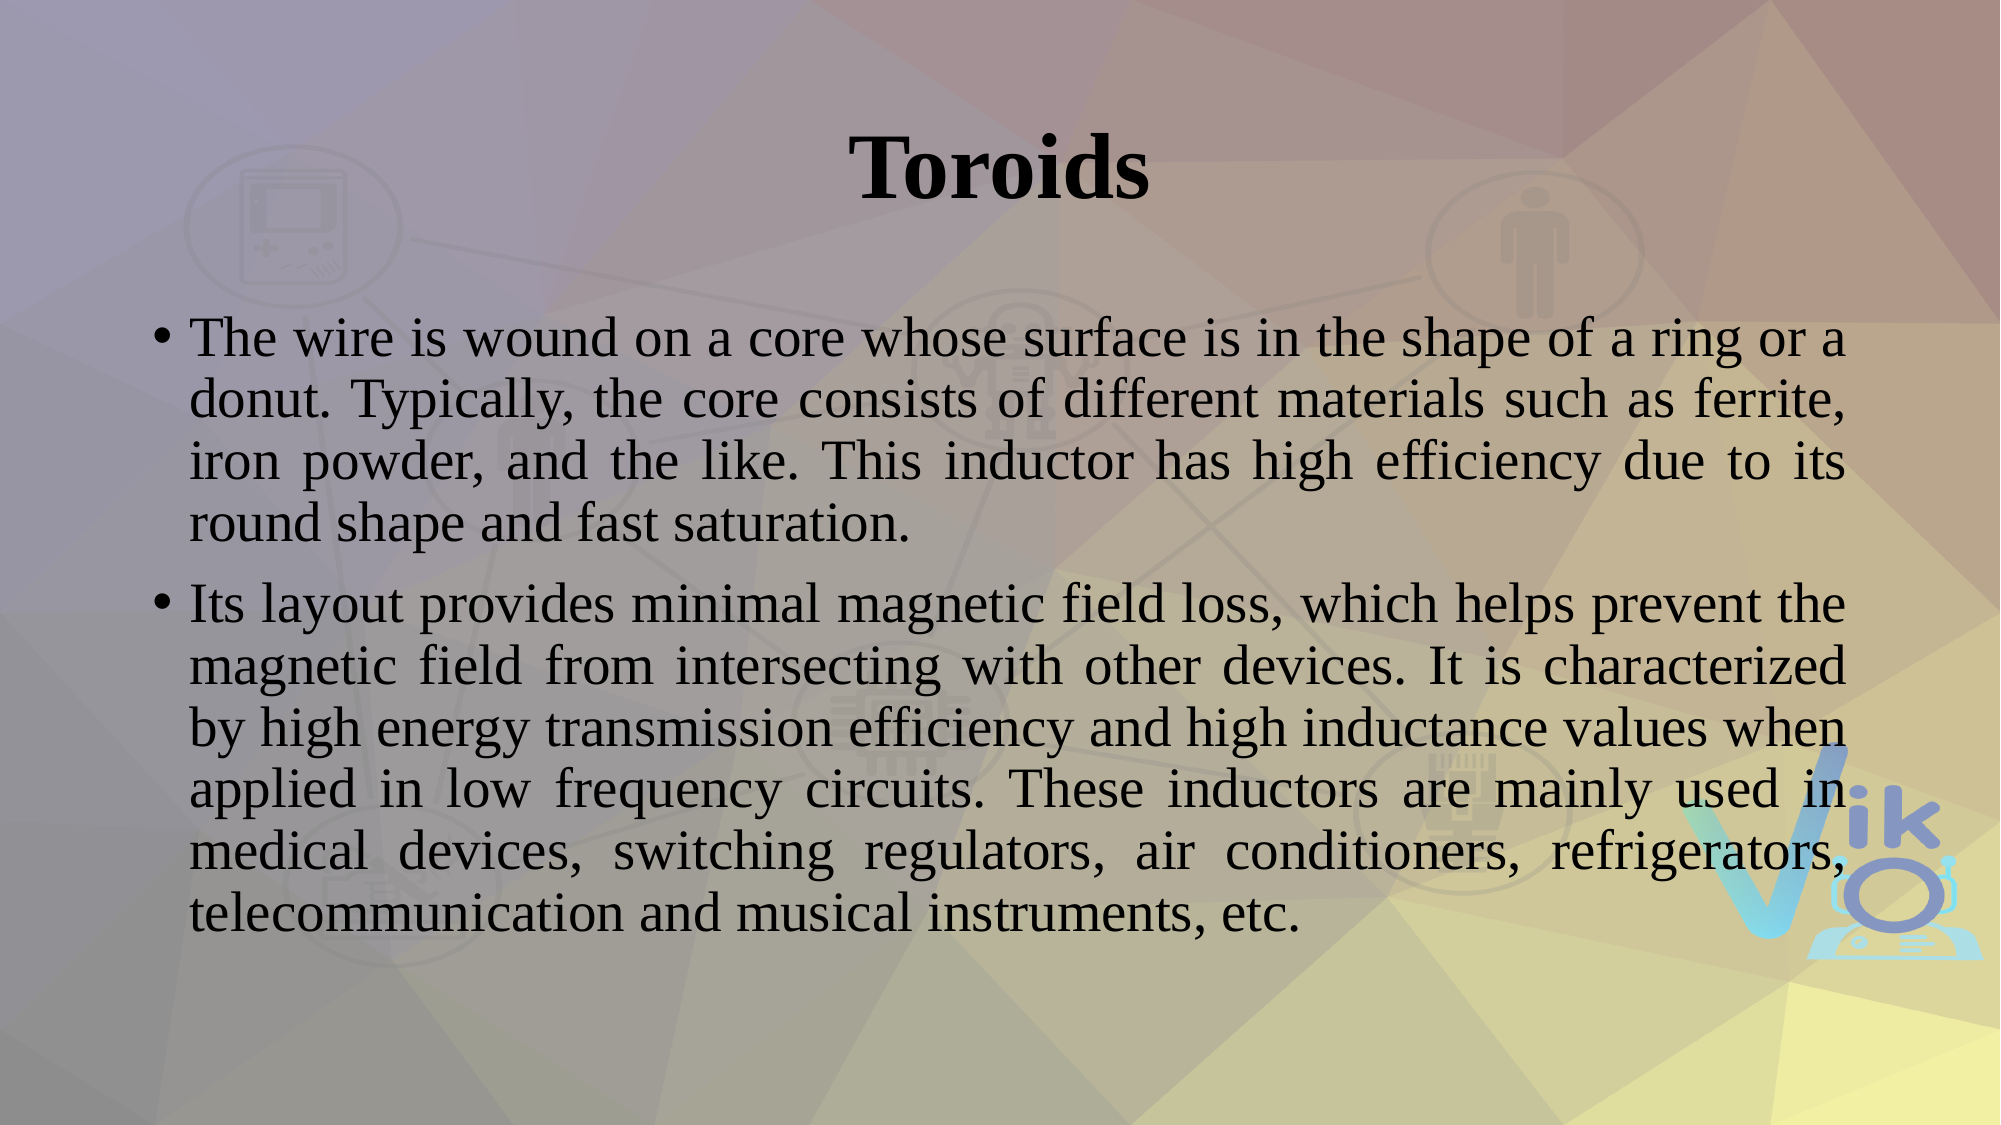

# Toroids
The wire is wound on a core whose surface is in the shape of a ring or a donut. Typically, the core consists of different materials such as ferrite, iron powder, and the like. This inductor has high efficiency due to its round shape and fast saturation.
Its layout provides minimal magnetic field loss, which helps prevent the magnetic field from intersecting with other devices. It is characterized by high energy transmission efficiency and high inductance values when applied in low frequency circuits. These inductors are mainly used in medical devices, switching regulators, air conditioners, refrigerators, telecommunication and musical instruments, etc.